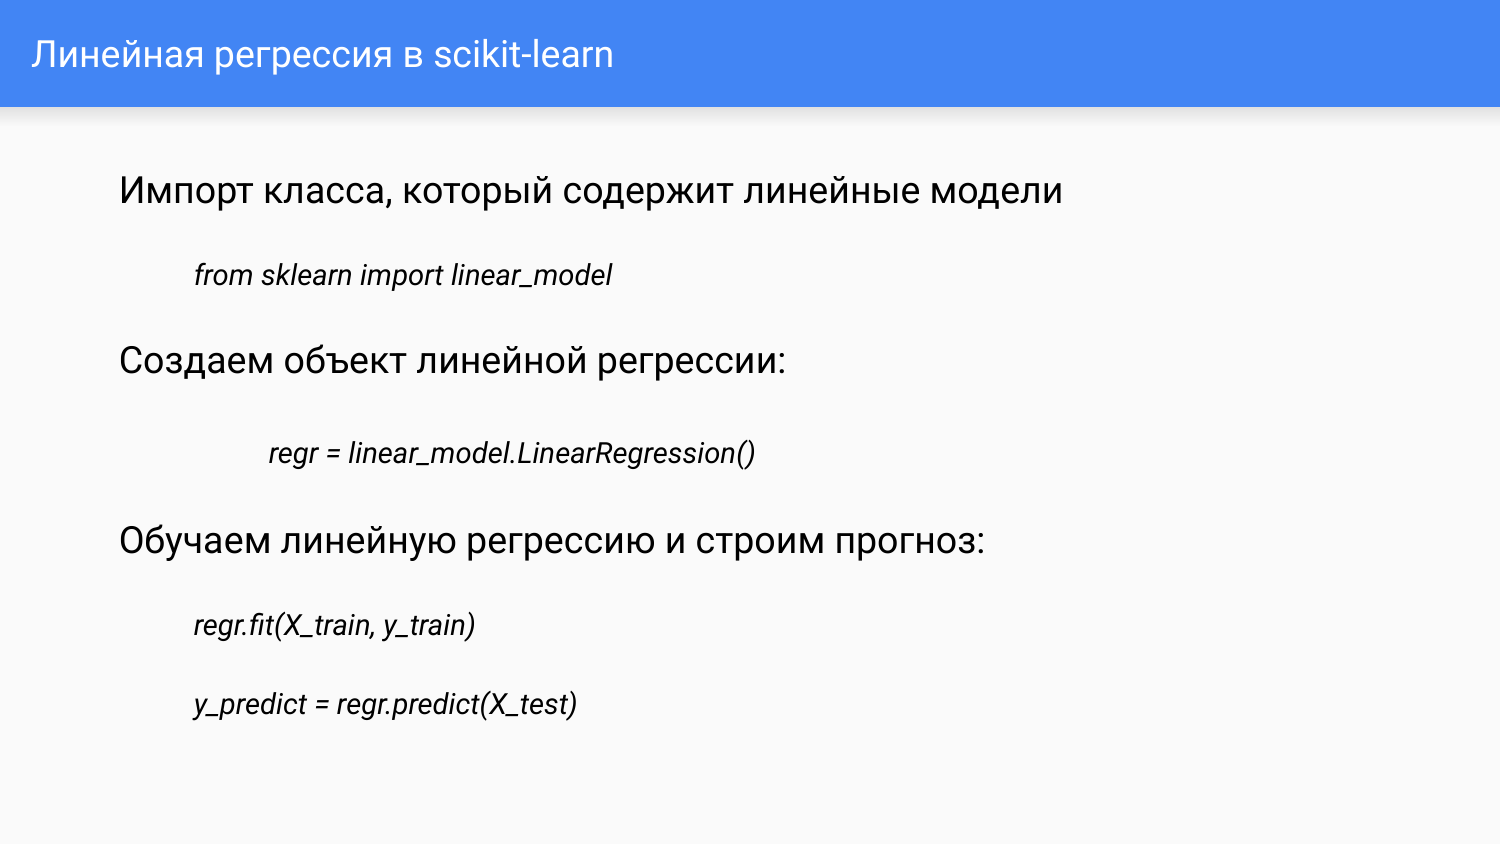

# Линейная регрессия в scikit-learn
Импорт класса, который содержит линейные модели

from sklearn import linear_model

Создаем объект линейной регрессии:

	regr = linear_model.LinearRegression()

Обучаем линейную регрессию и строим прогноз:

regr.fit(X_train, y_train)

y_predict = regr.predict(X_test)